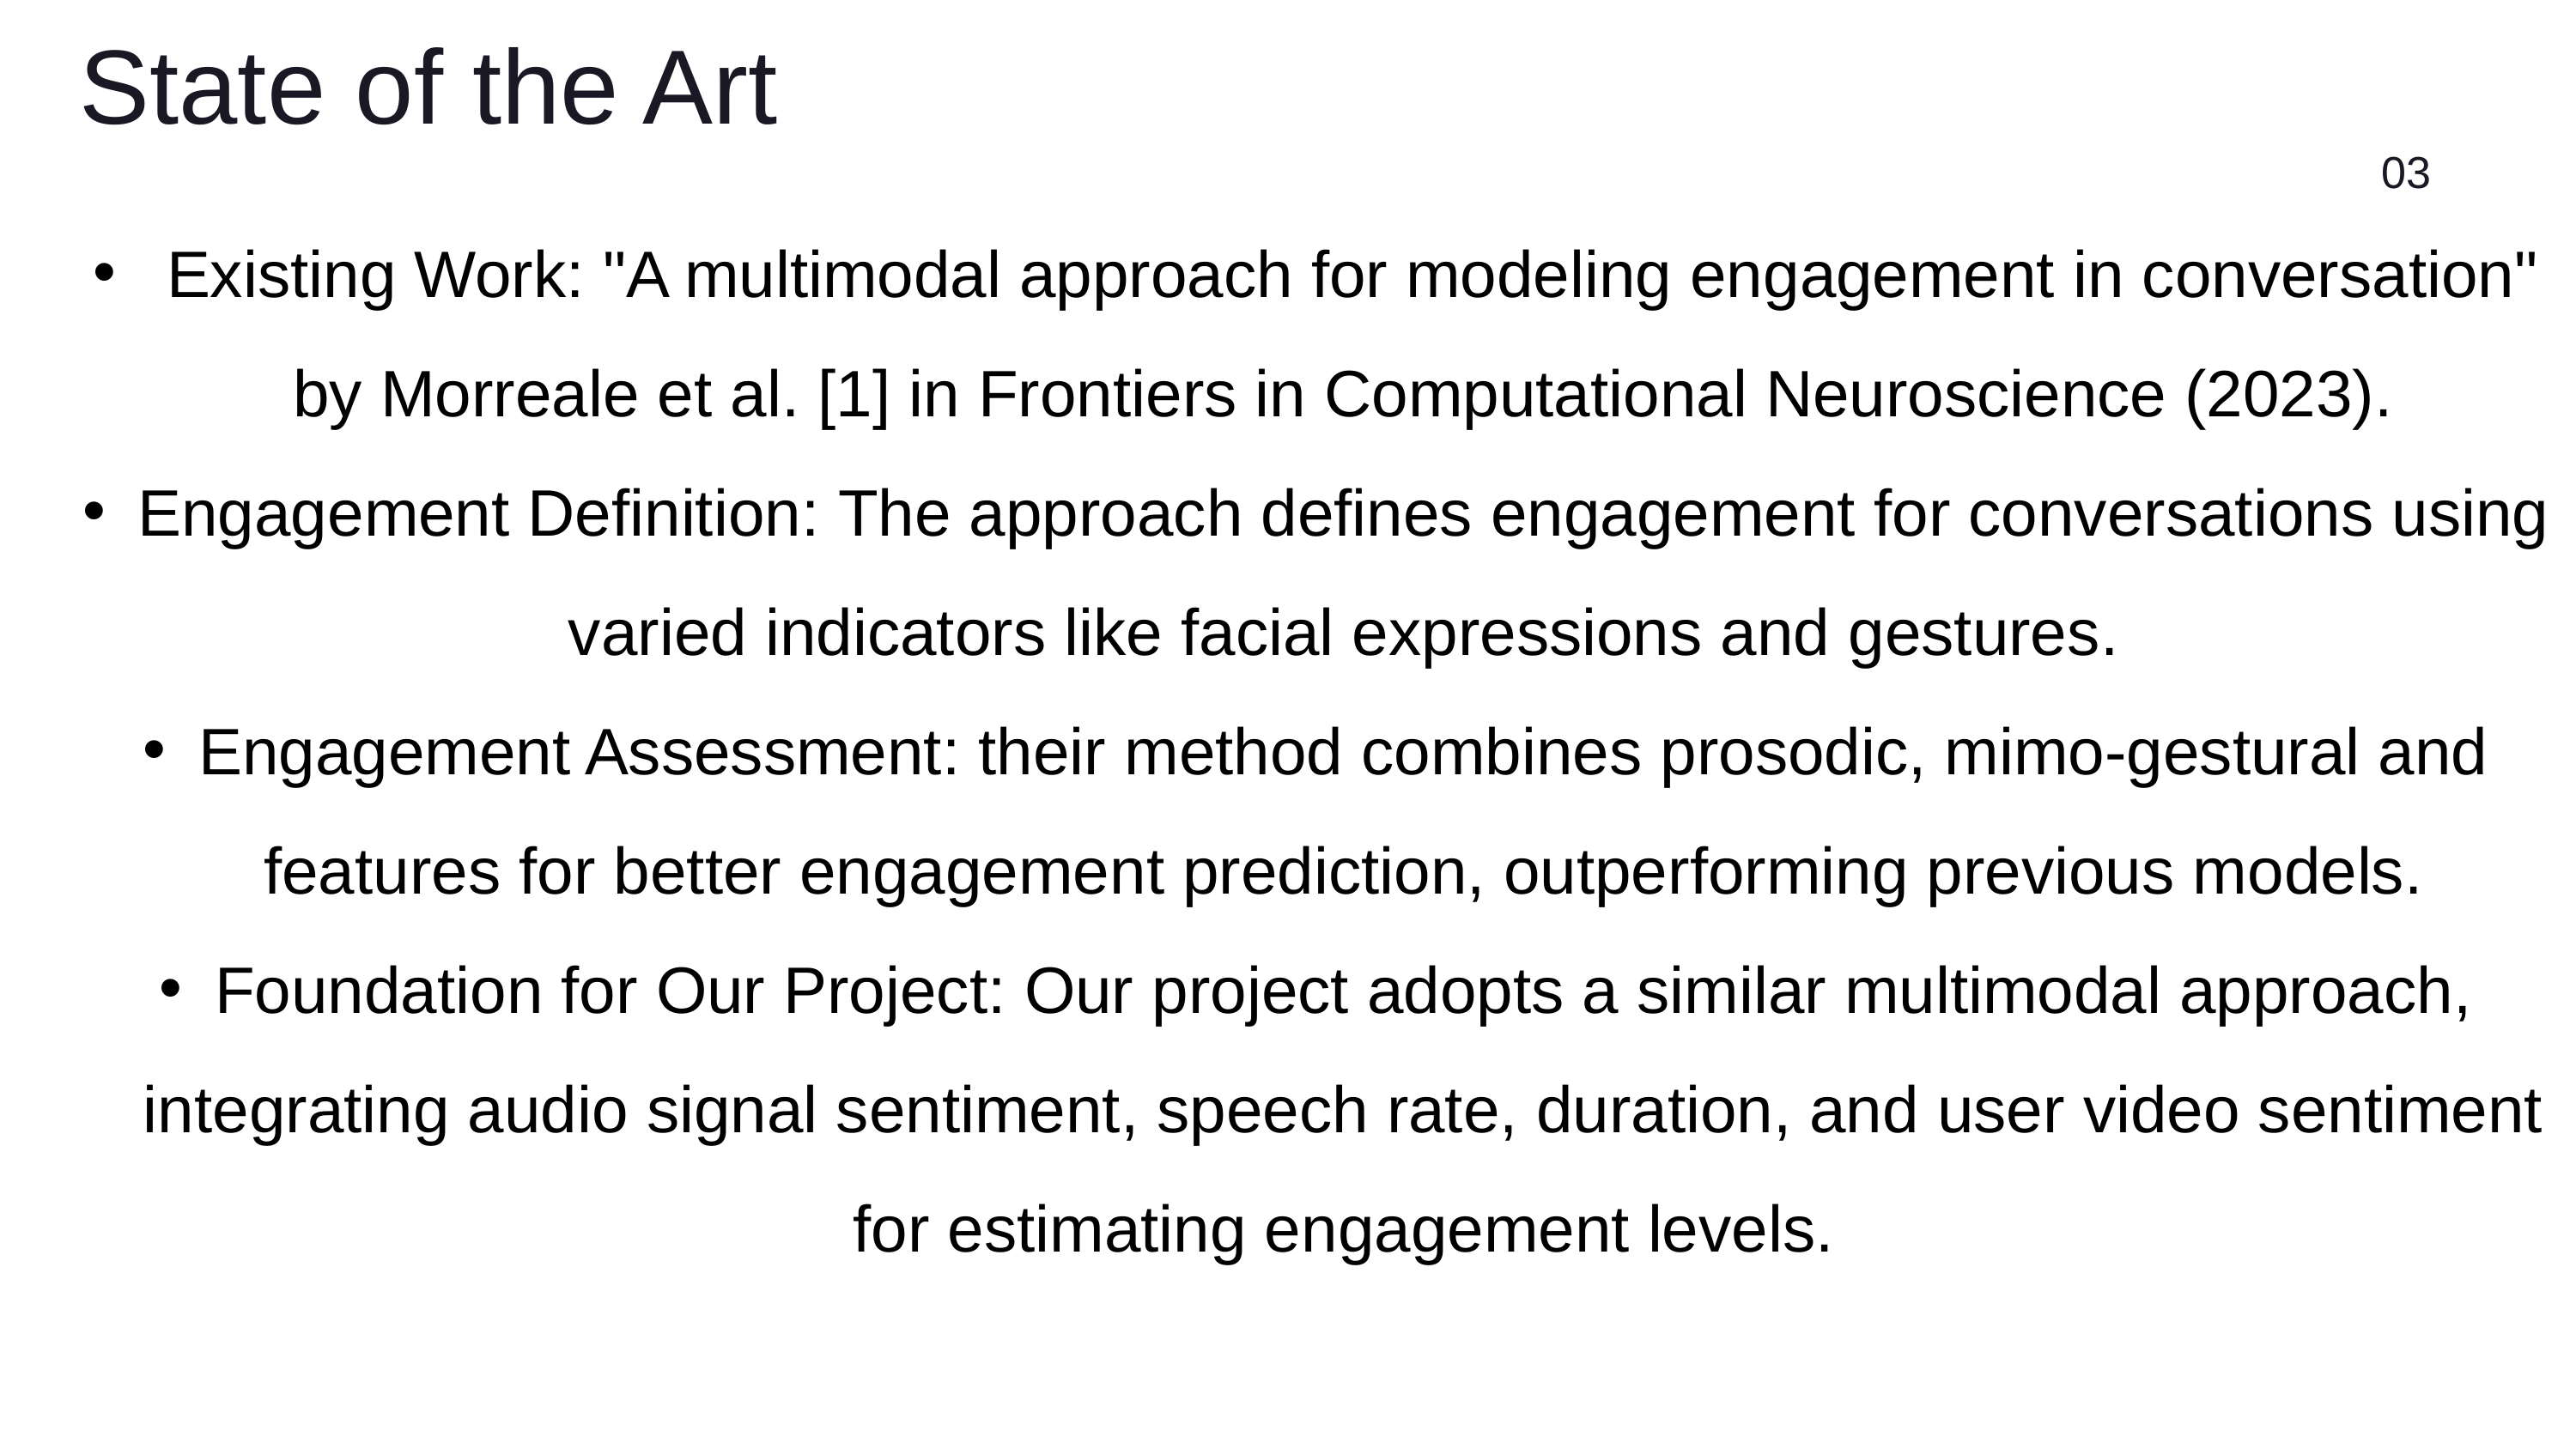

State of the Art
03
 Existing Work: "A multimodal approach for modeling engagement in conversation" by Morreale et al. [1] in Frontiers in Computational Neuroscience (2023).
Engagement Definition: The approach defines engagement for conversations using varied indicators like facial expressions and gestures.
Engagement Assessment: their method combines prosodic, mimo-gestural and features for better engagement prediction, outperforming previous models.
Foundation for Our Project: Our project adopts a similar multimodal approach, integrating audio signal sentiment, speech rate, duration, and user video sentiment for estimating engagement levels.